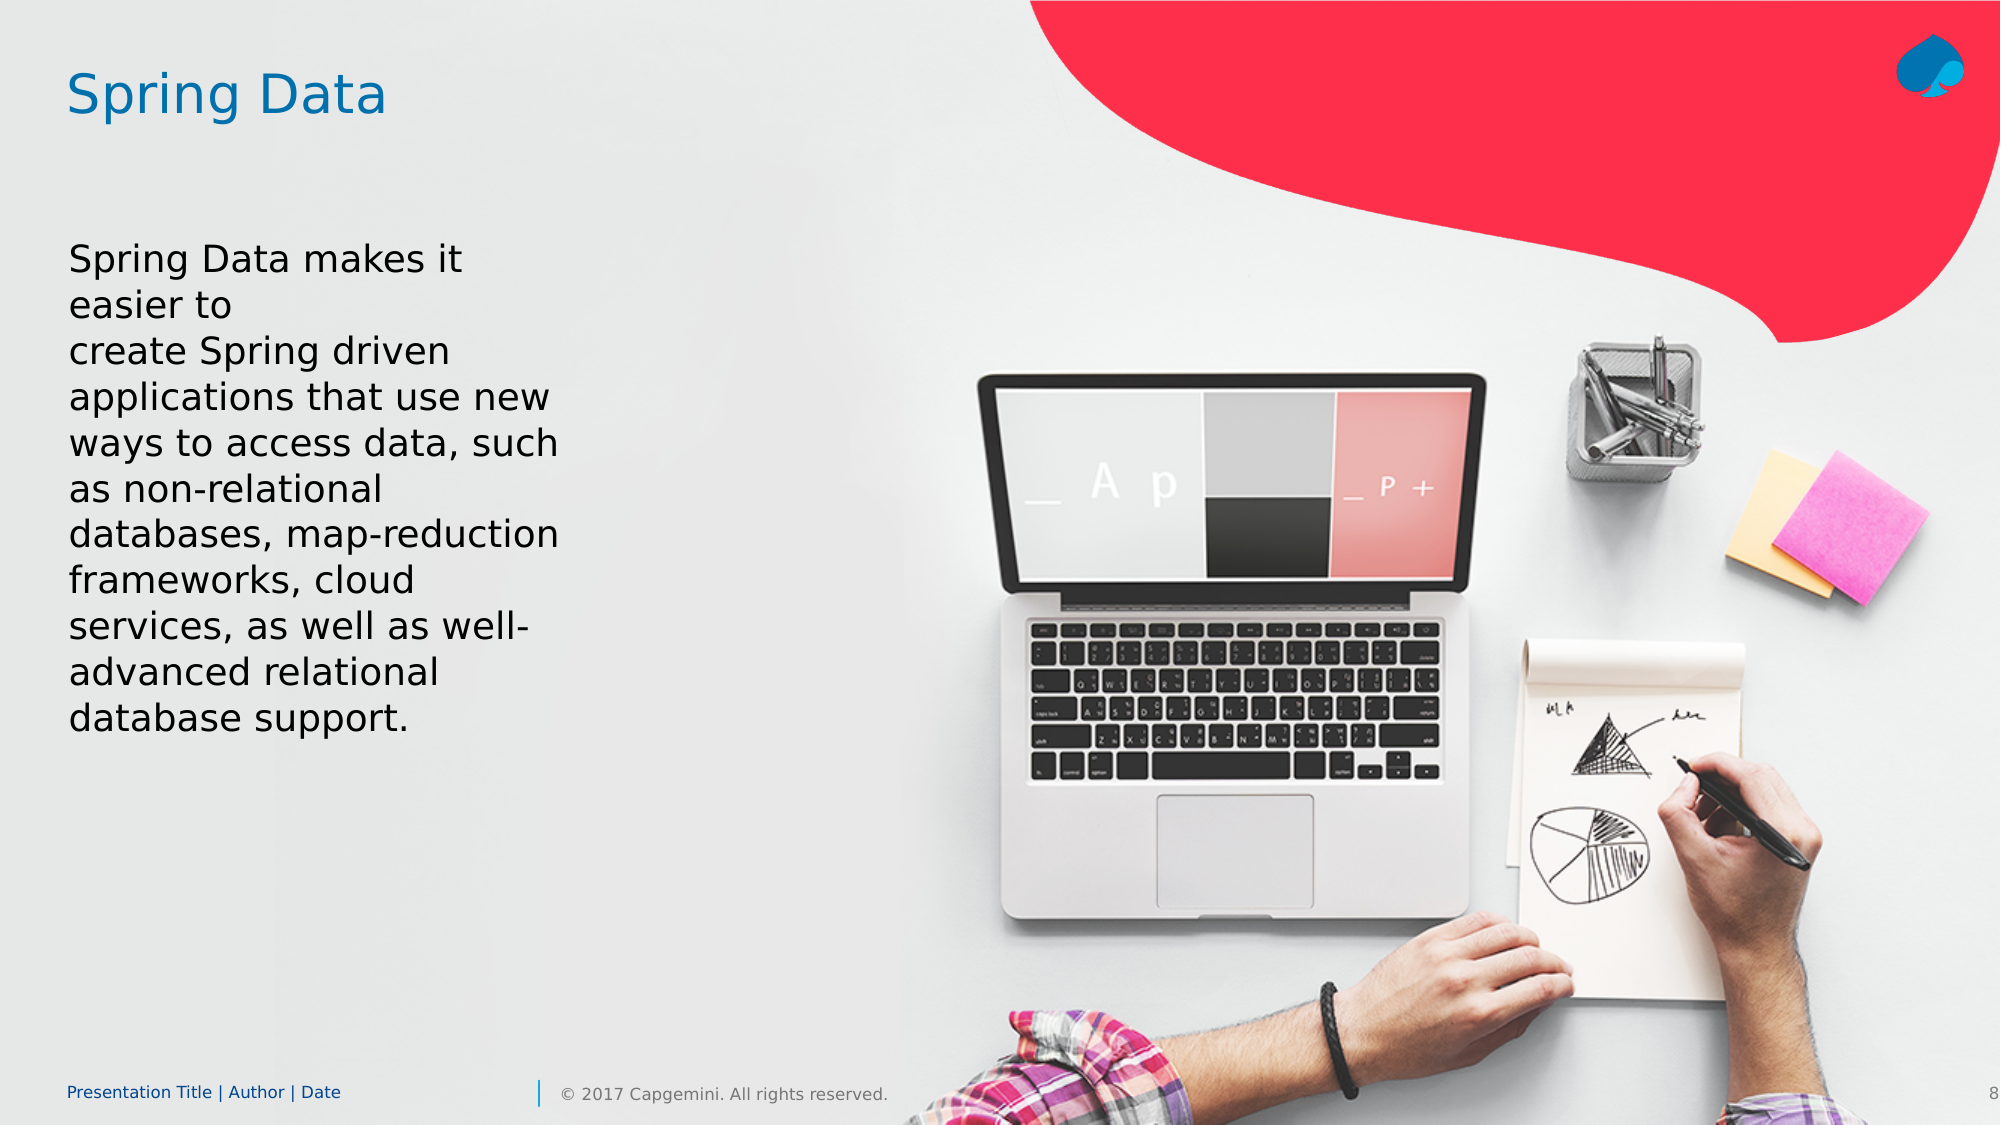

# Spring Data
Spring Data makes it easier to create Spring driven applications that use new ways to access data, such as non-relational databases, map-reduction frameworks, cloud services, as well as well-advanced relational database support.